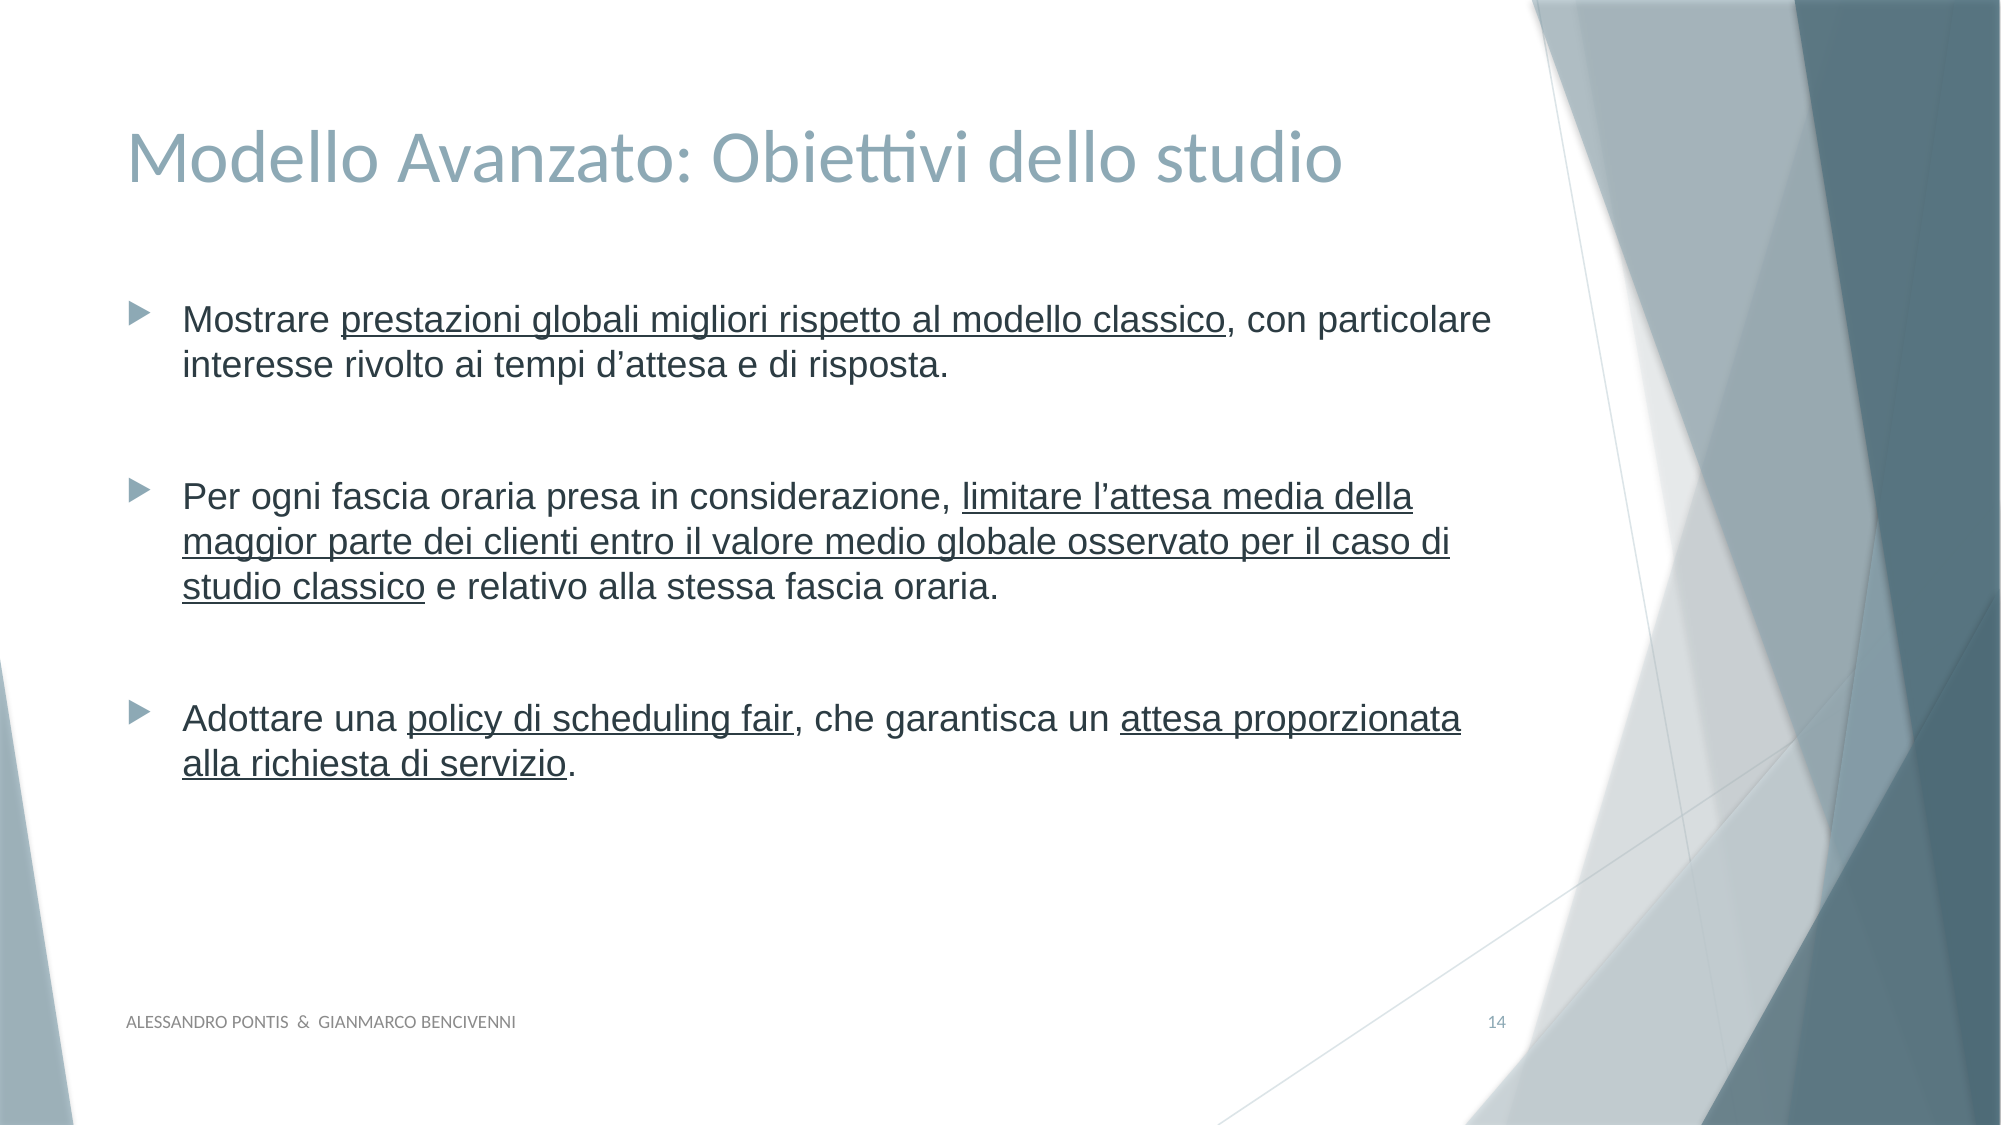

# Modello Avanzato: Obiettivi dello studio
Mostrare prestazioni globali migliori rispetto al modello classico, con particolare interesse rivolto ai tempi d’attesa e di risposta.

Per ogni fascia oraria presa in considerazione, limitare l’attesa media della maggior parte dei clienti entro il valore medio globale osservato per il caso di studio classico e relativo alla stessa fascia oraria.

Adottare una policy di scheduling fair, che garantisca un attesa proporzionata alla richiesta di servizio.
ALESSANDRO PONTIS  &  GIANMARCO BENCIVENNI
14